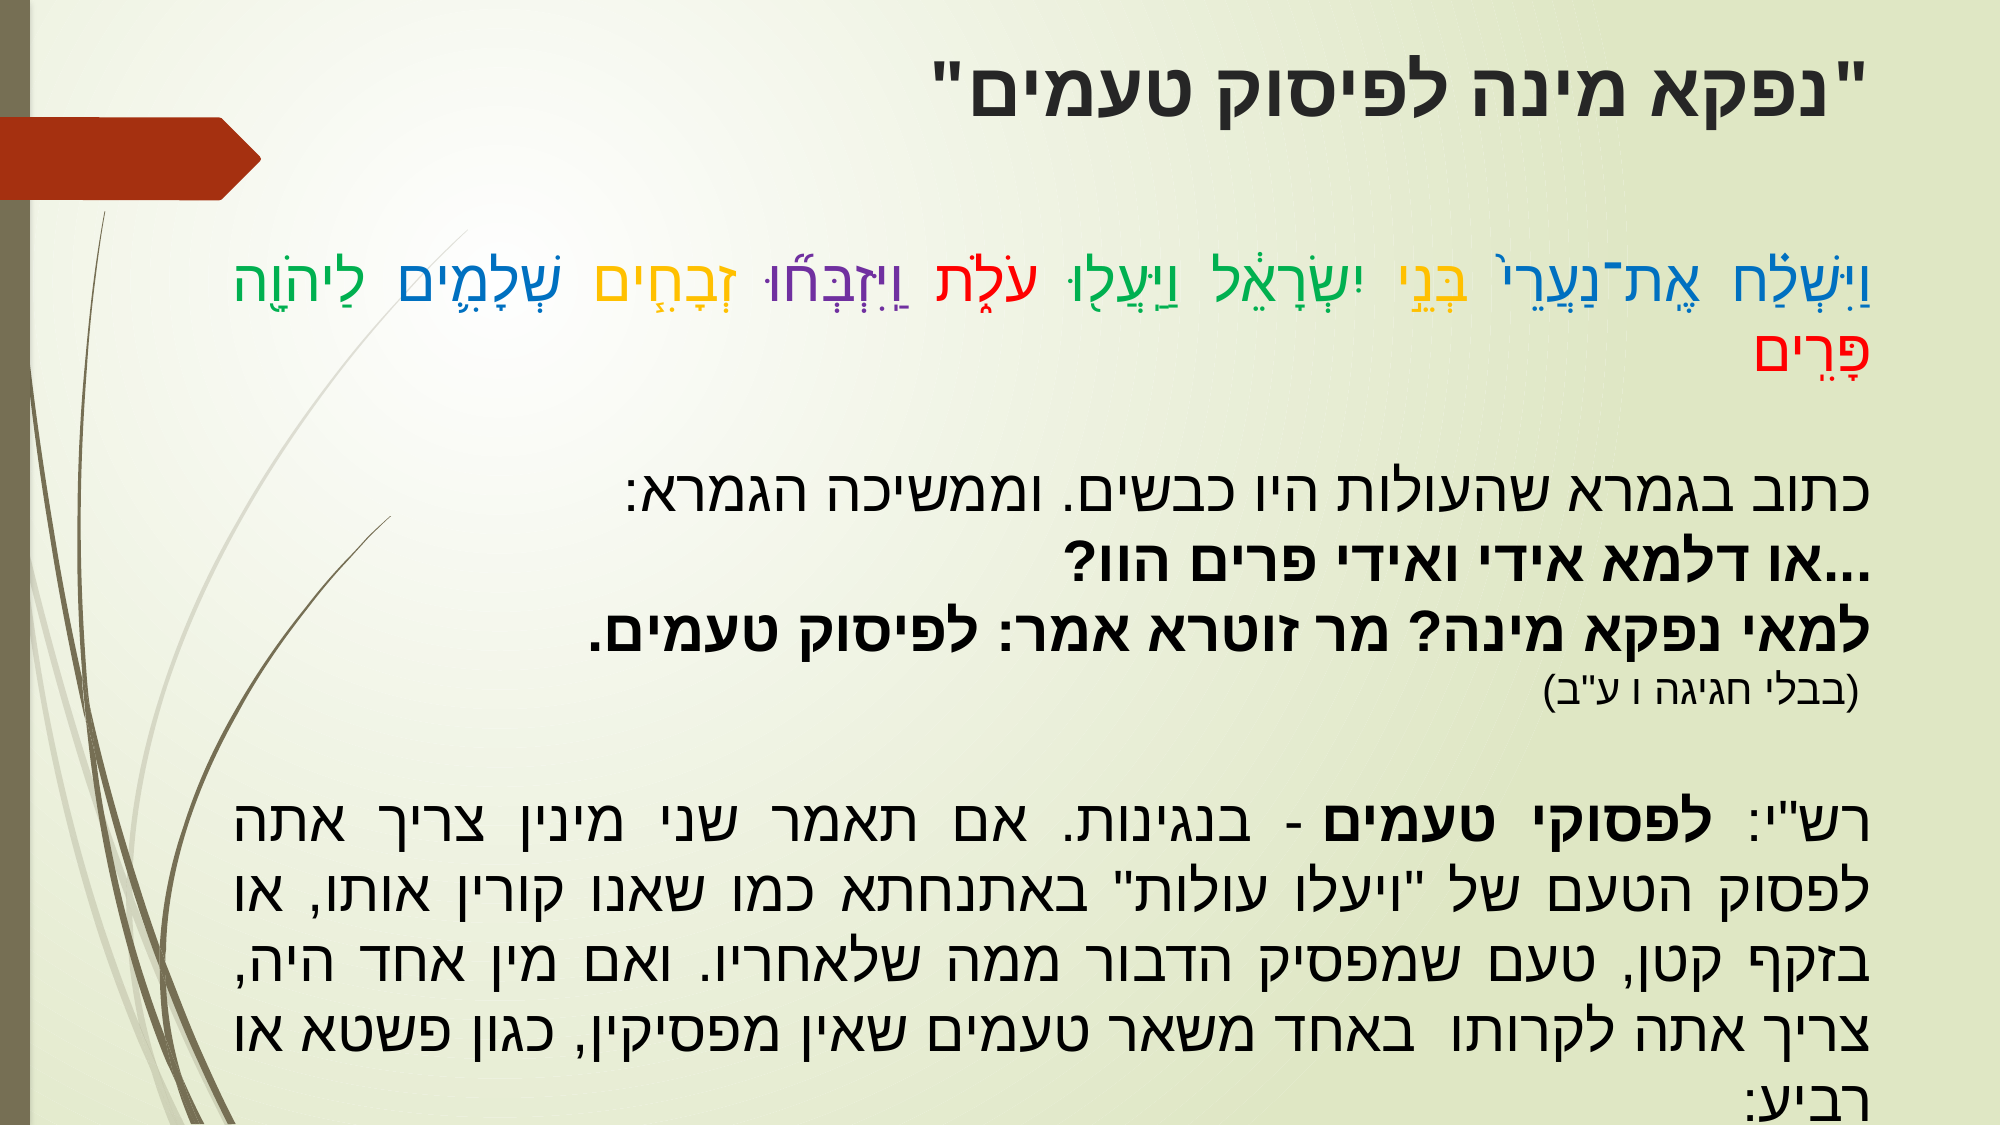

# "נפקא מינה לפיסוק טעמים"
וַיִּשְׁלַ֗ח אֶֽת־נַעֲרֵי֙ בְּנֵ֣י יִשְׂרָאֵ֔ל וַיַּֽעֲל֖וּ עֹלֹ֑ת וַֽיִּזְבְּח֞וּ זְבָחִ֧ים שְׁלָמִ֛ים לַיהֹוָ֖ה פָּרִֽים

כתוב בגמרא שהעולות היו כבשים. וממשיכה הגמרא:
...או דלמא אידי ואידי פרים הוו?
למאי נפקא מינה? מר זוטרא אמר: לפיסוק טעמים.
 (בבלי חגיגה ו ע"ב)

רש"י: לפסוקי טעמים - בנגינות. אם תאמר שני מינין צריך אתה לפסוק הטעם של "ויעלו עולות" באתנחתא כמו שאנו קורין אותו, או בזקף קטן, טעם שמפסיק הדבור ממה שלאחריו. ואם מין אחד היה, צריך אתה לקרותו  באחד משאר טעמים שאין מפסיקין, כגון פשטא או רביע: